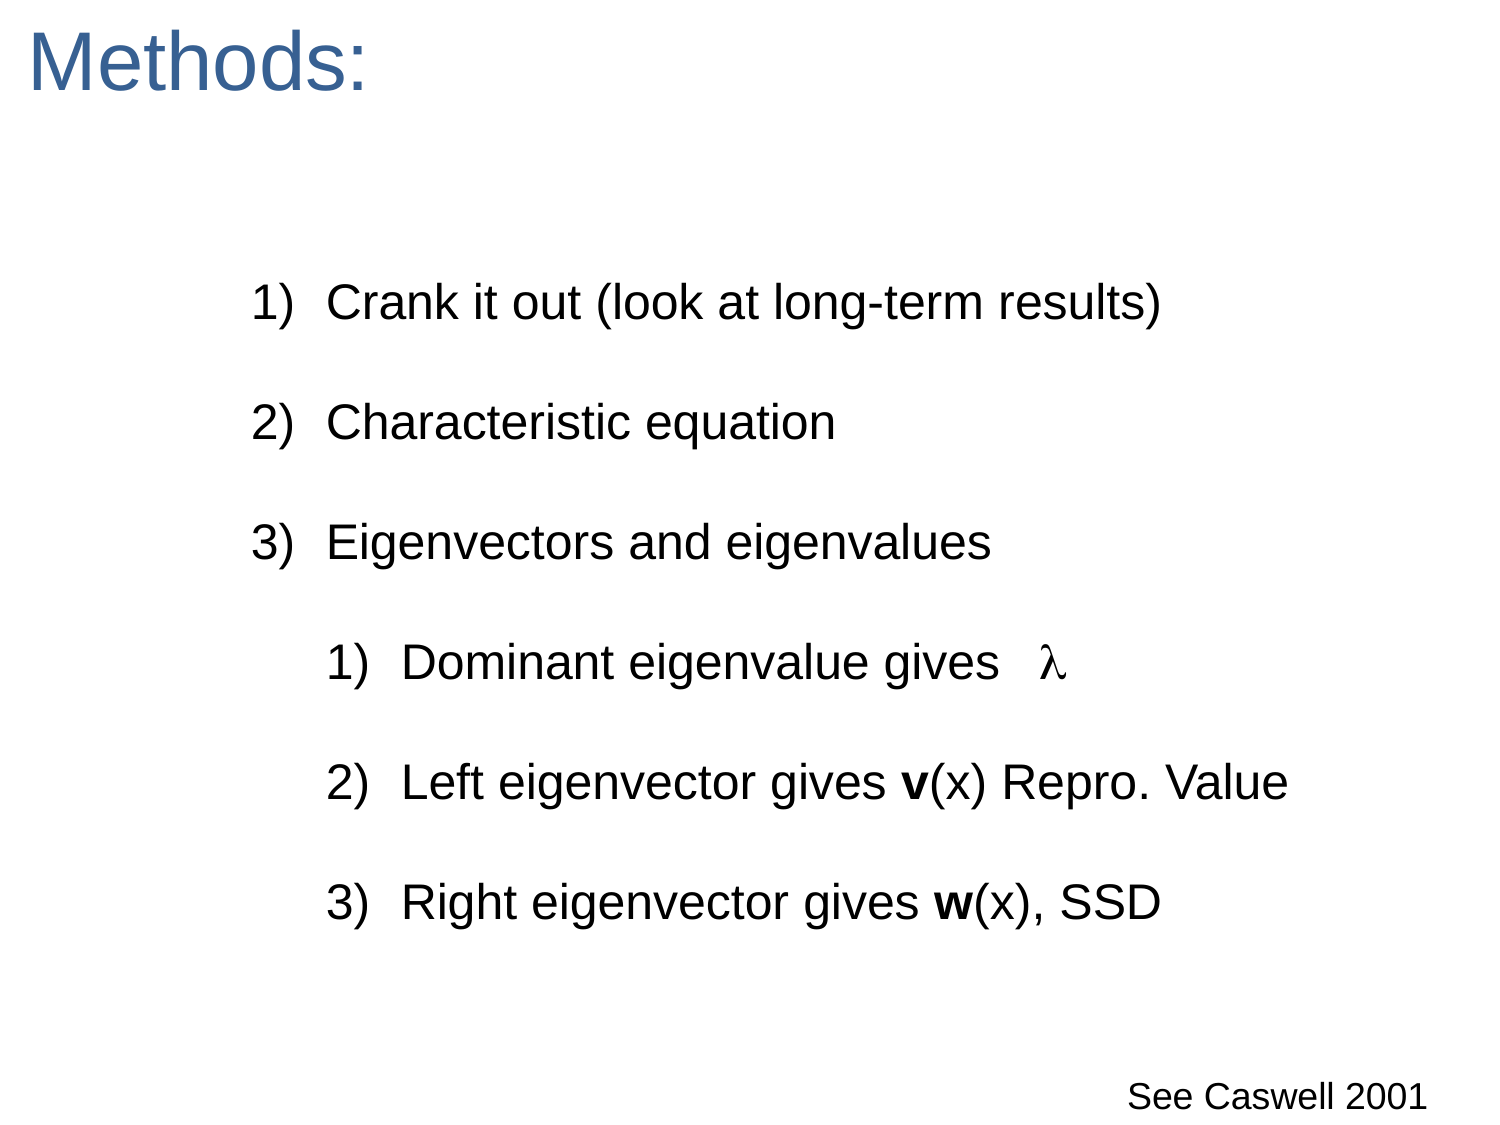

Methods:
Crank it out (look at long-term results)

Characteristic equation

Eigenvectors and eigenvalues

Dominant eigenvalue gives  λ

Left eigenvector gives v(x) Repro. Value

Right eigenvector gives w(x), SSD
See Caswell 2001